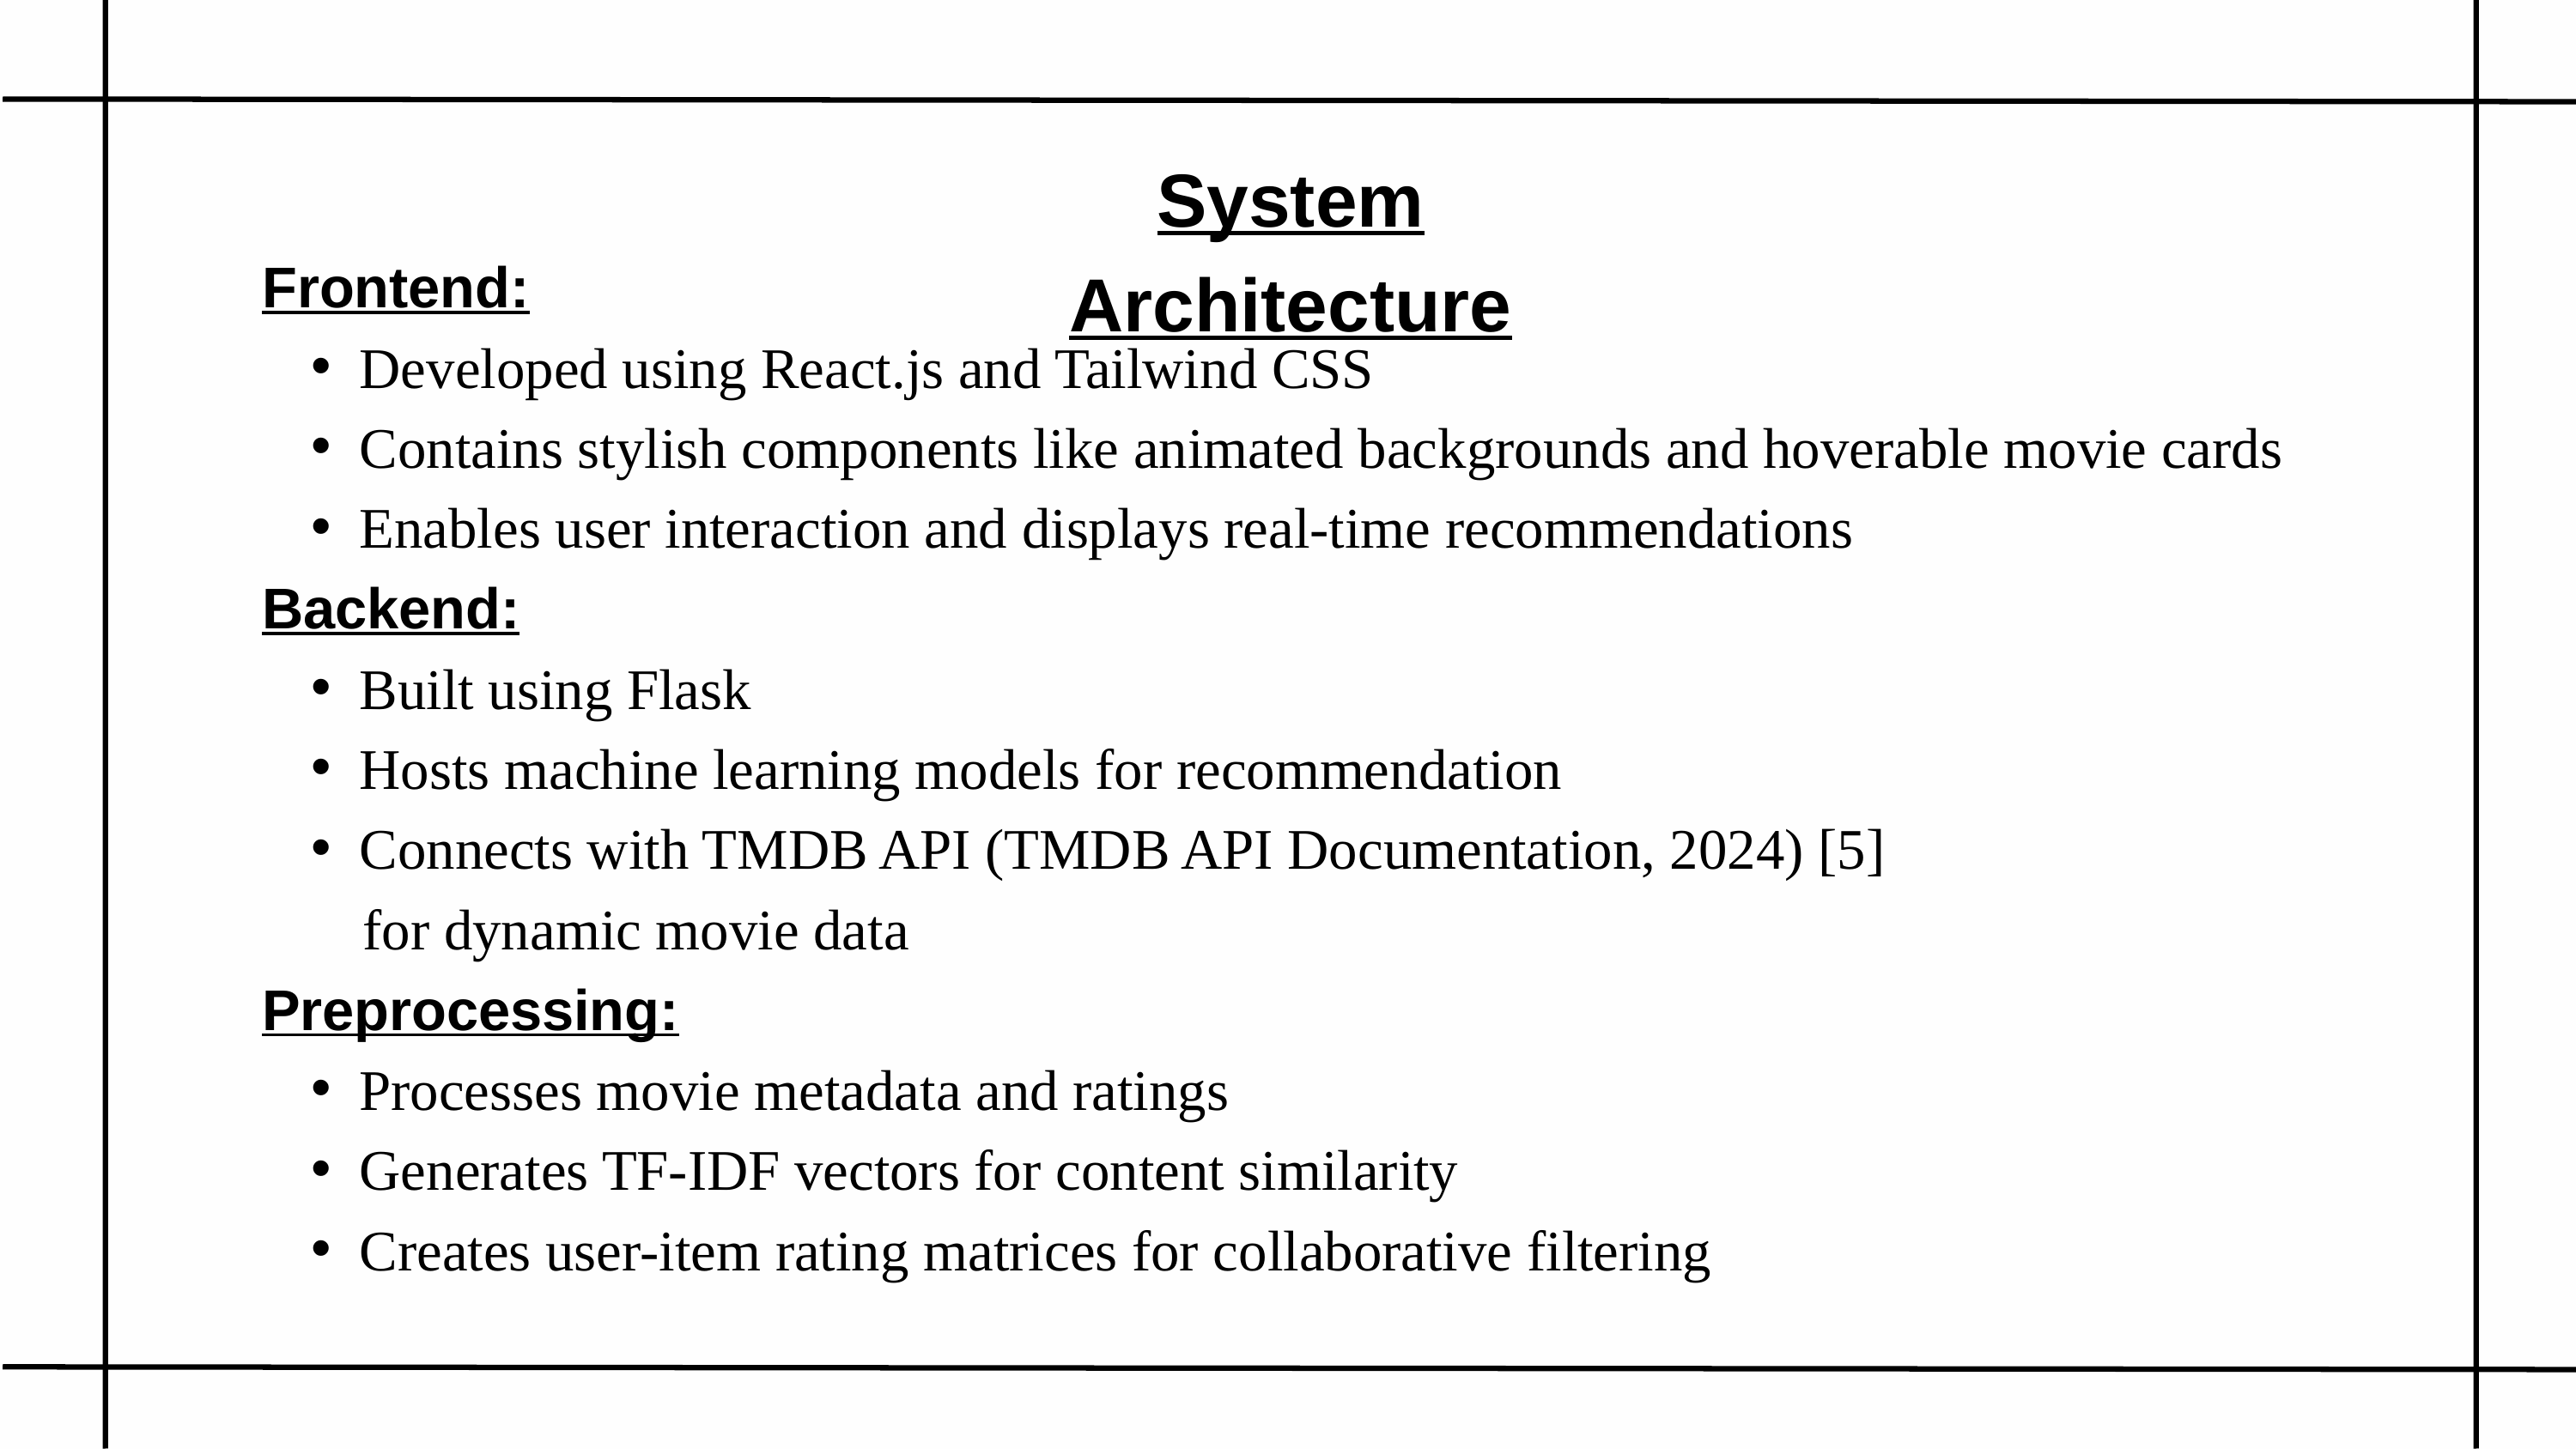

System Architecture

Frontend:
Developed using React.js and Tailwind CSS
Contains stylish components like animated backgrounds and hoverable movie cards
Enables user interaction and displays real-time recommendations
Backend:
Built using Flask
Hosts machine learning models for recommendation
Connects with TMDB API (TMDB API Documentation, 2024) [5]
       for dynamic movie data
Preprocessing:
Processes movie metadata and ratings
Generates TF-IDF vectors for content similarity
Creates user-item rating matrices for collaborative filtering